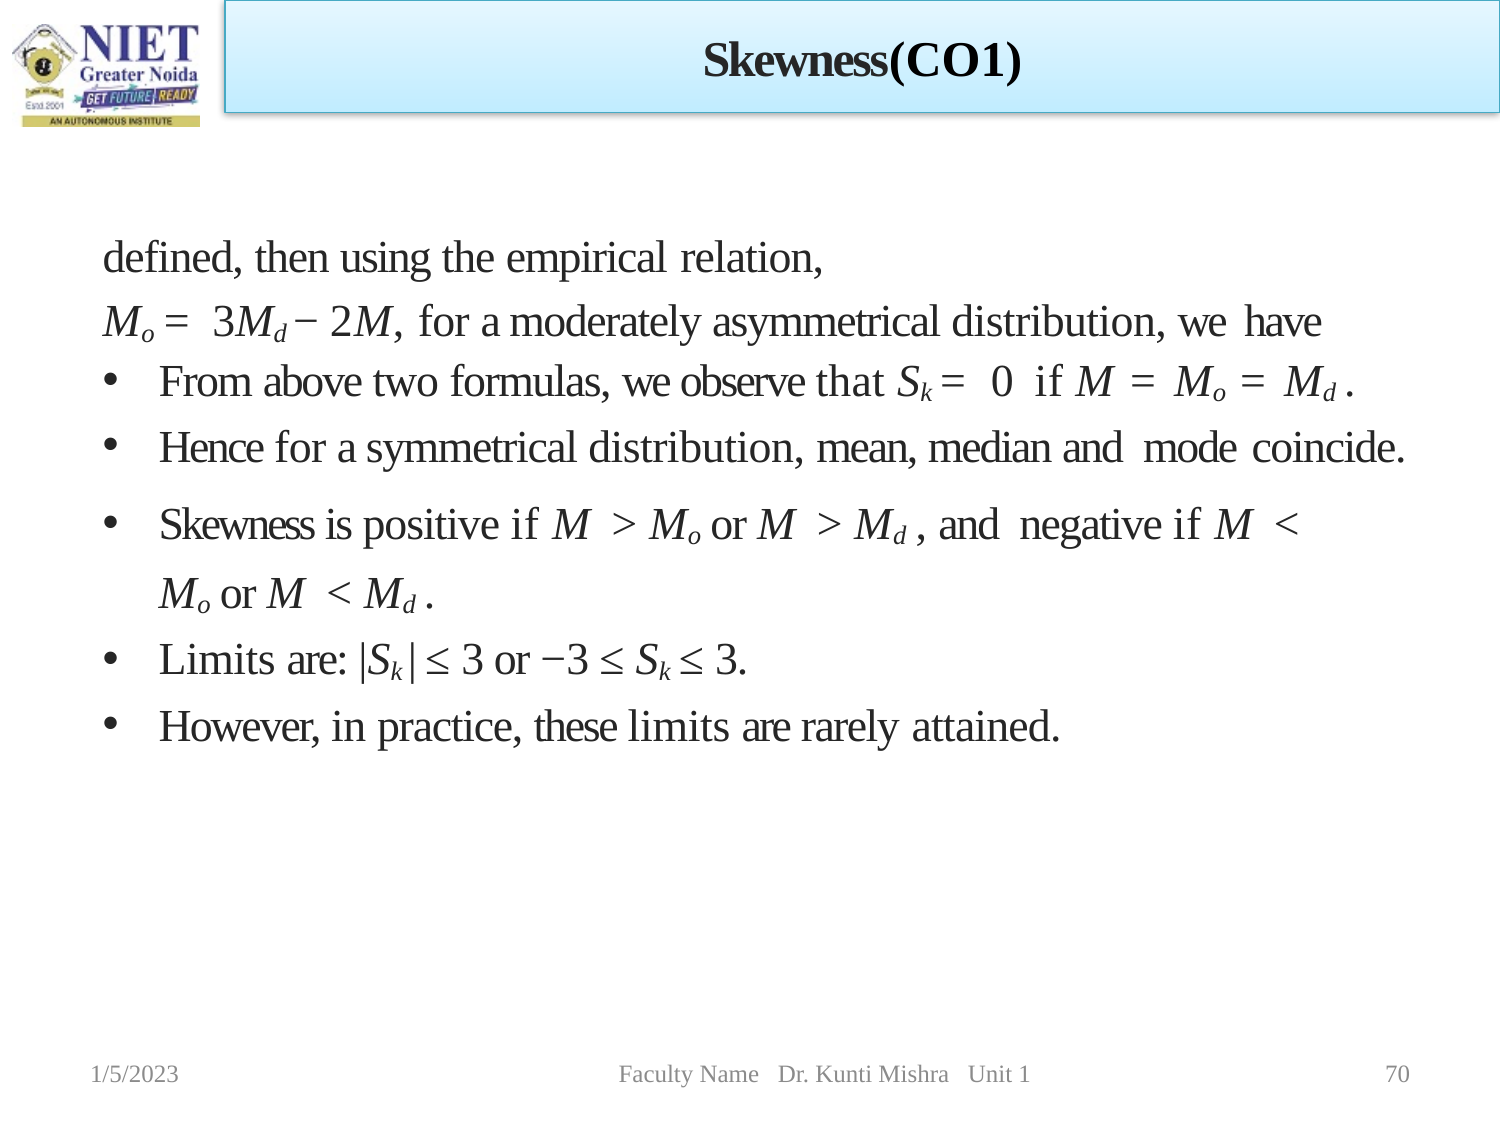

Skewness(CO1)
defined, then using the empirical relation,
Mo = 3Md − 2M, for a moderately asymmetrical distribution, we  have
From above two formulas, we observe that Sk = 0  if M = Mo = Md .
Hence for a symmetrical distribution, mean, median and  mode coincide.
Skewness is positive if M > Mo or M > Md , and  negative if M < Mo or M < Md .
Limits are: |Sk | ≤ 3 or −3 ≤ Sk ≤ 3.
However, in practice, these limits are rarely attained.

1/5/2023
Faculty Name   Dr. Kunti Mishra   Unit 1
70